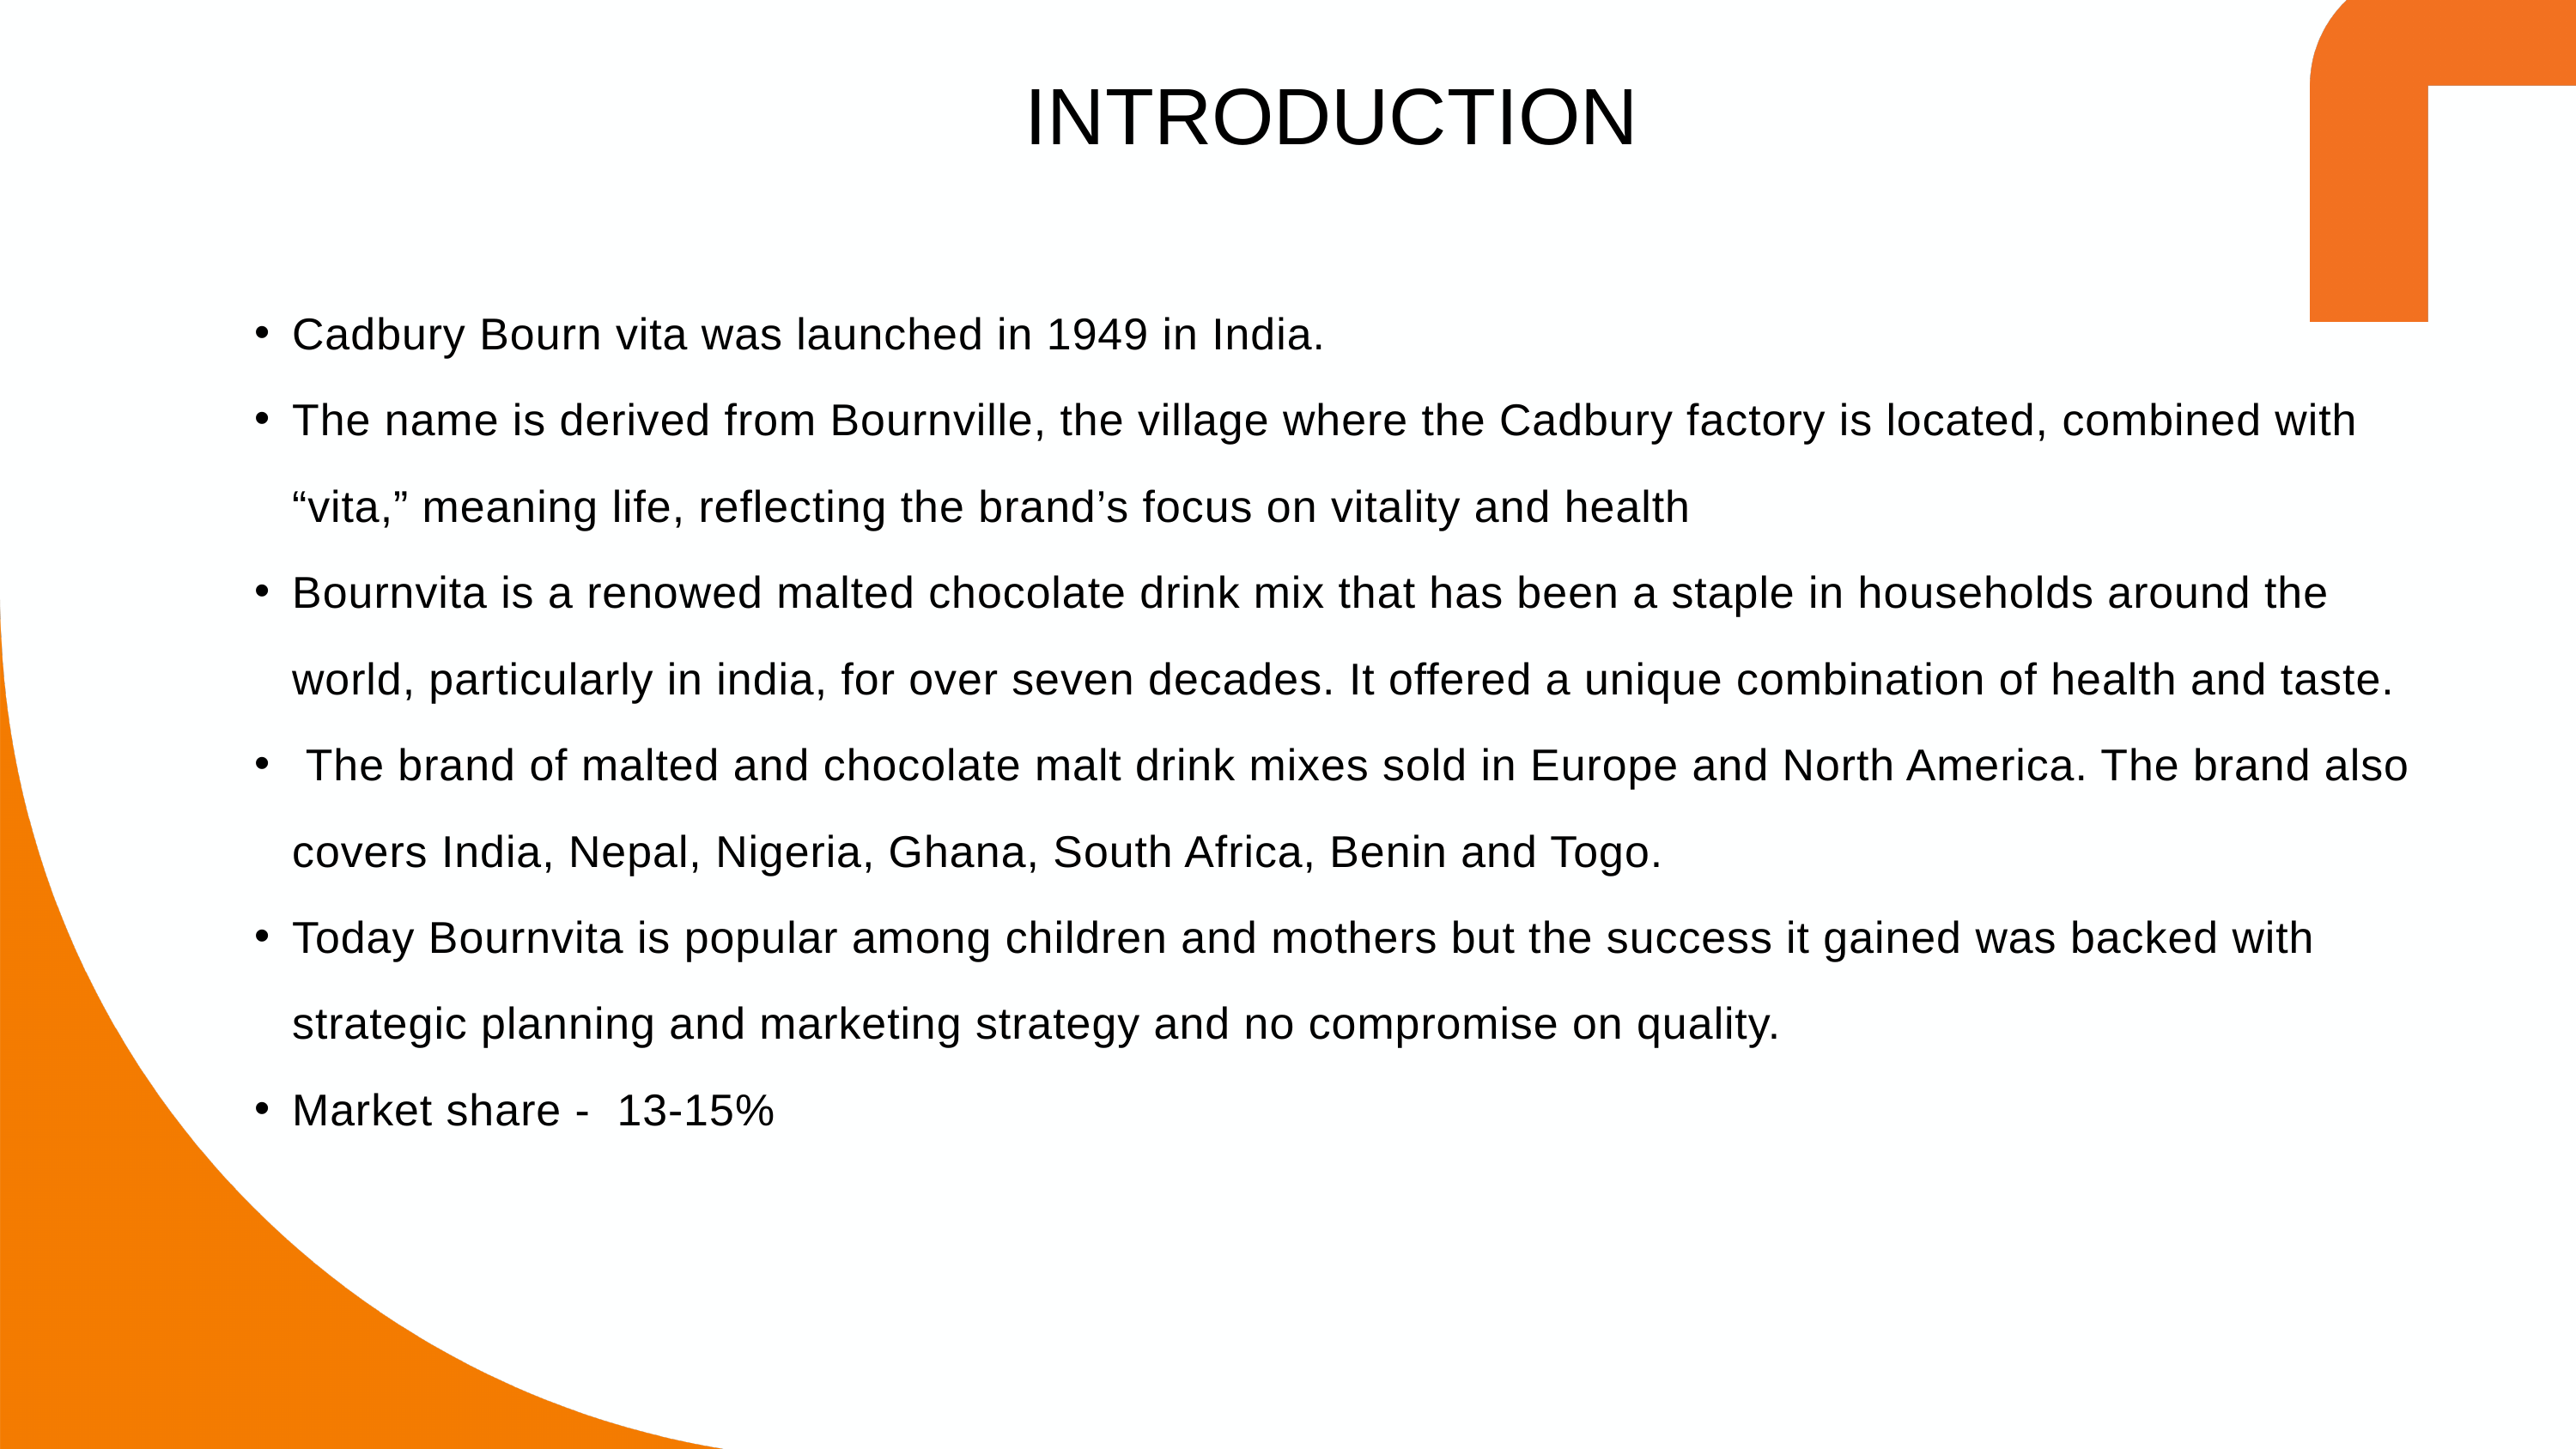

INTRODUCTION

Cadbury Bourn vita was launched in 1949 in India.
The name is derived from Bournville, the village where the Cadbury factory is located, combined with “vita,” meaning life, reflecting the brand’s focus on vitality and health
Bournvita is a renowed malted chocolate drink mix that has been a staple in households around the world, particularly in india, for over seven decades. It offered a unique combination of health and taste.
 The brand of malted and chocolate malt drink mixes sold in Europe and North America. The brand also covers India, Nepal, Nigeria, Ghana, South Africa, Benin and Togo.
Today Bournvita is popular among children and mothers but the success it gained was backed with strategic planning and marketing strategy and no compromise on quality.
Market share -  13-15%